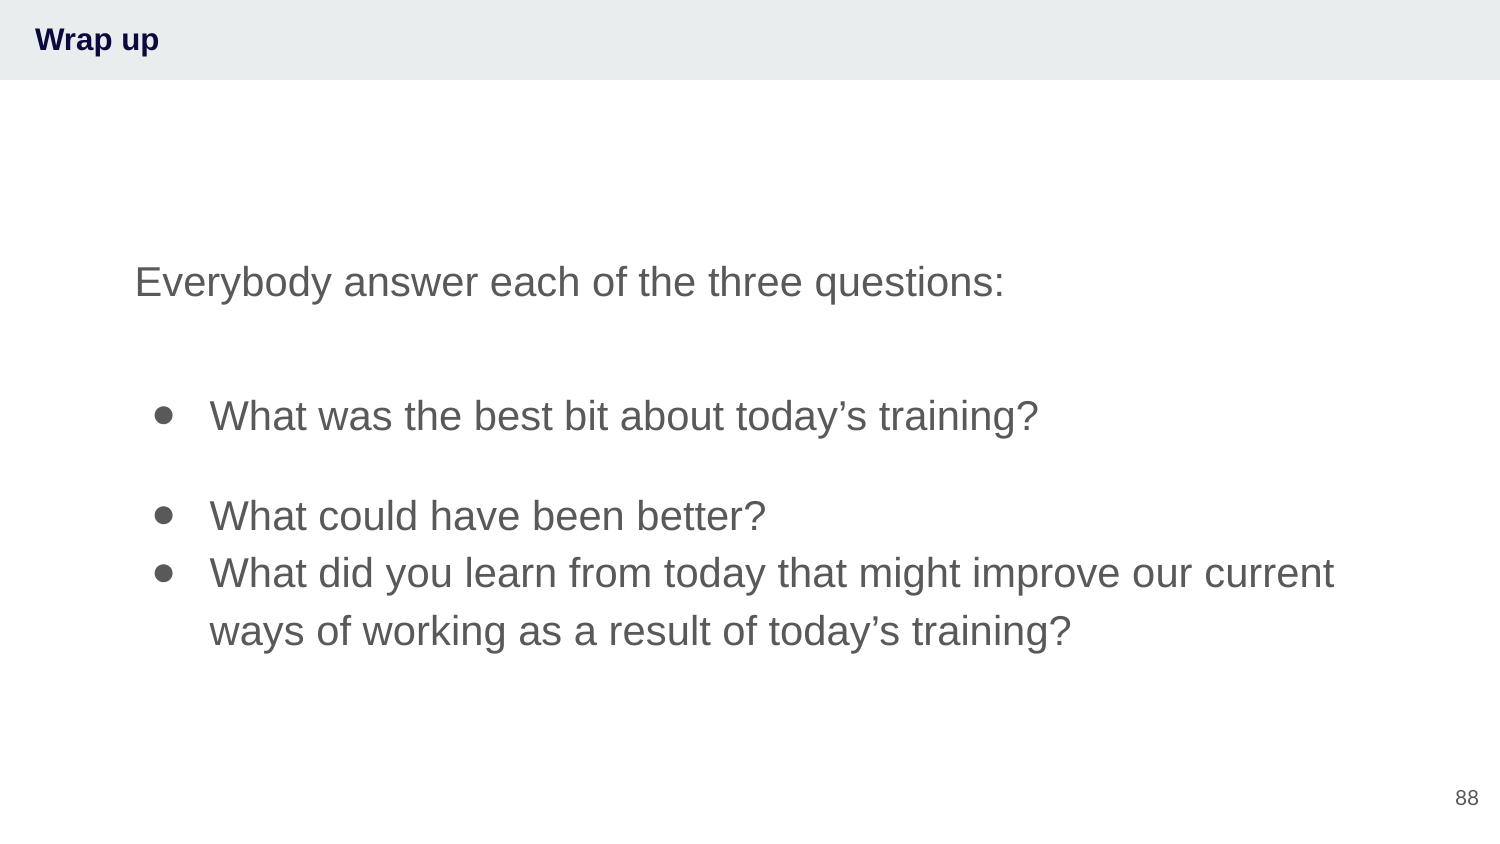

# Wrap up
Everybody answer each of the three questions:
What was the best bit about today’s training?
What could have been better?
What did you learn from today that might improve our current ways of working as a result of today’s training?
88